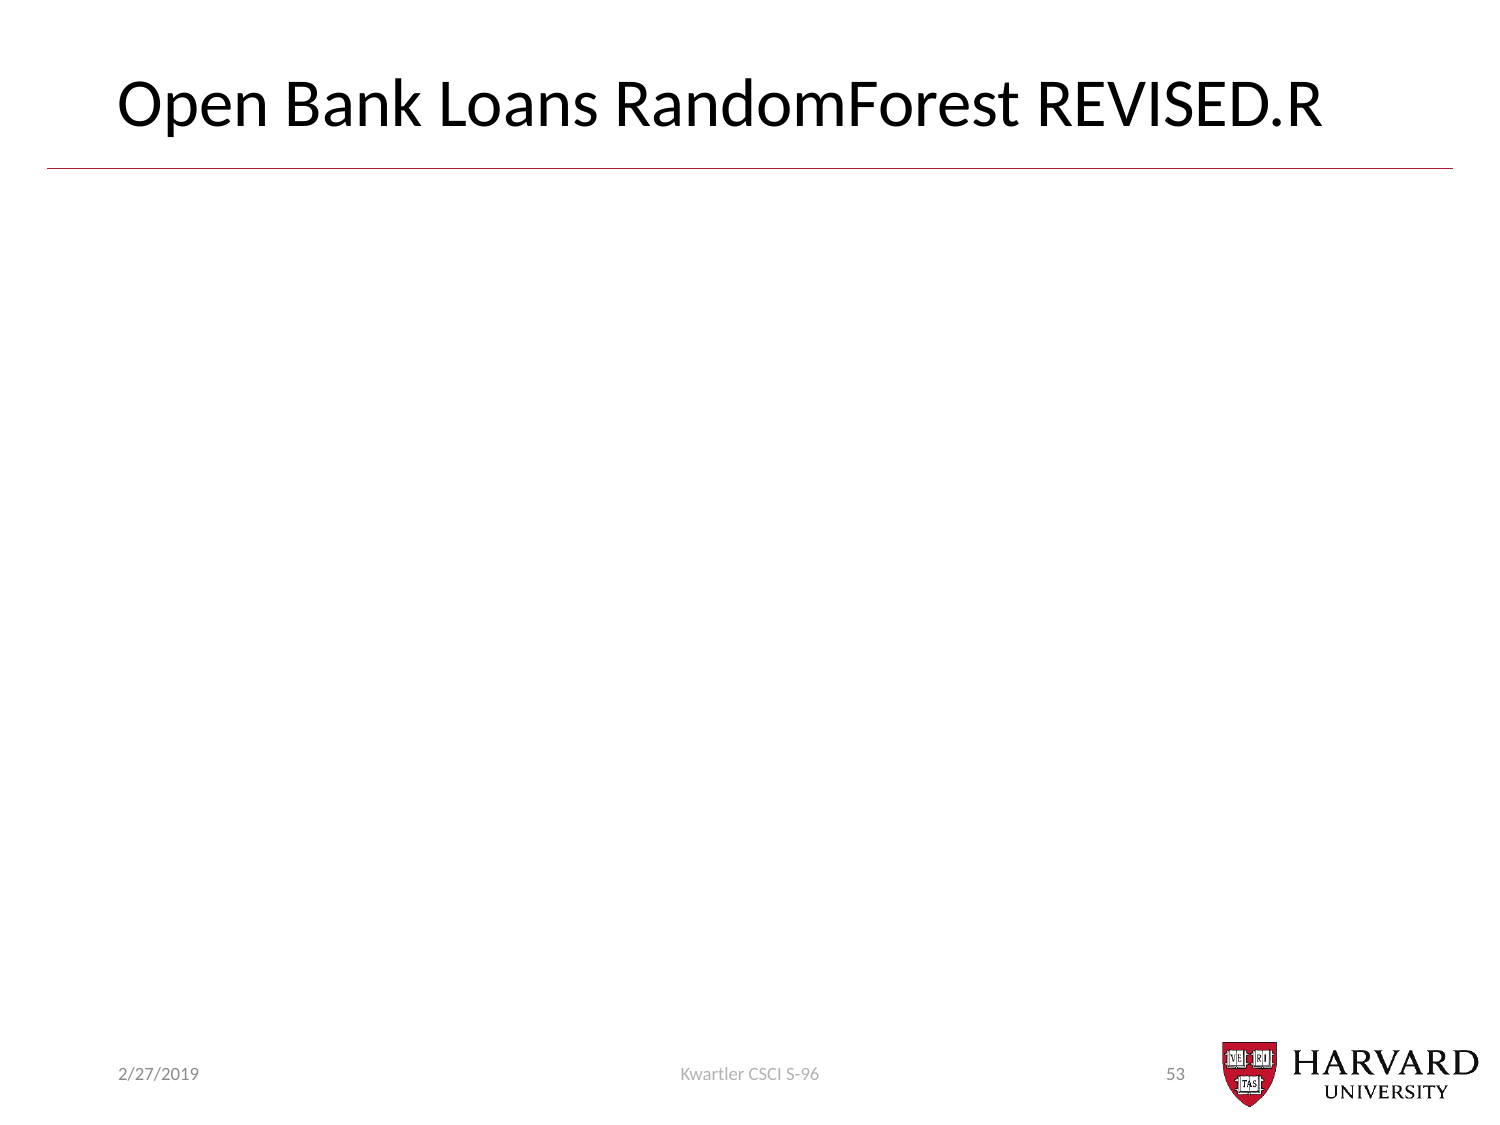

# Open Bank Loans RandomForest REVISED.R
2/27/2019
Kwartler CSCI S-96
53